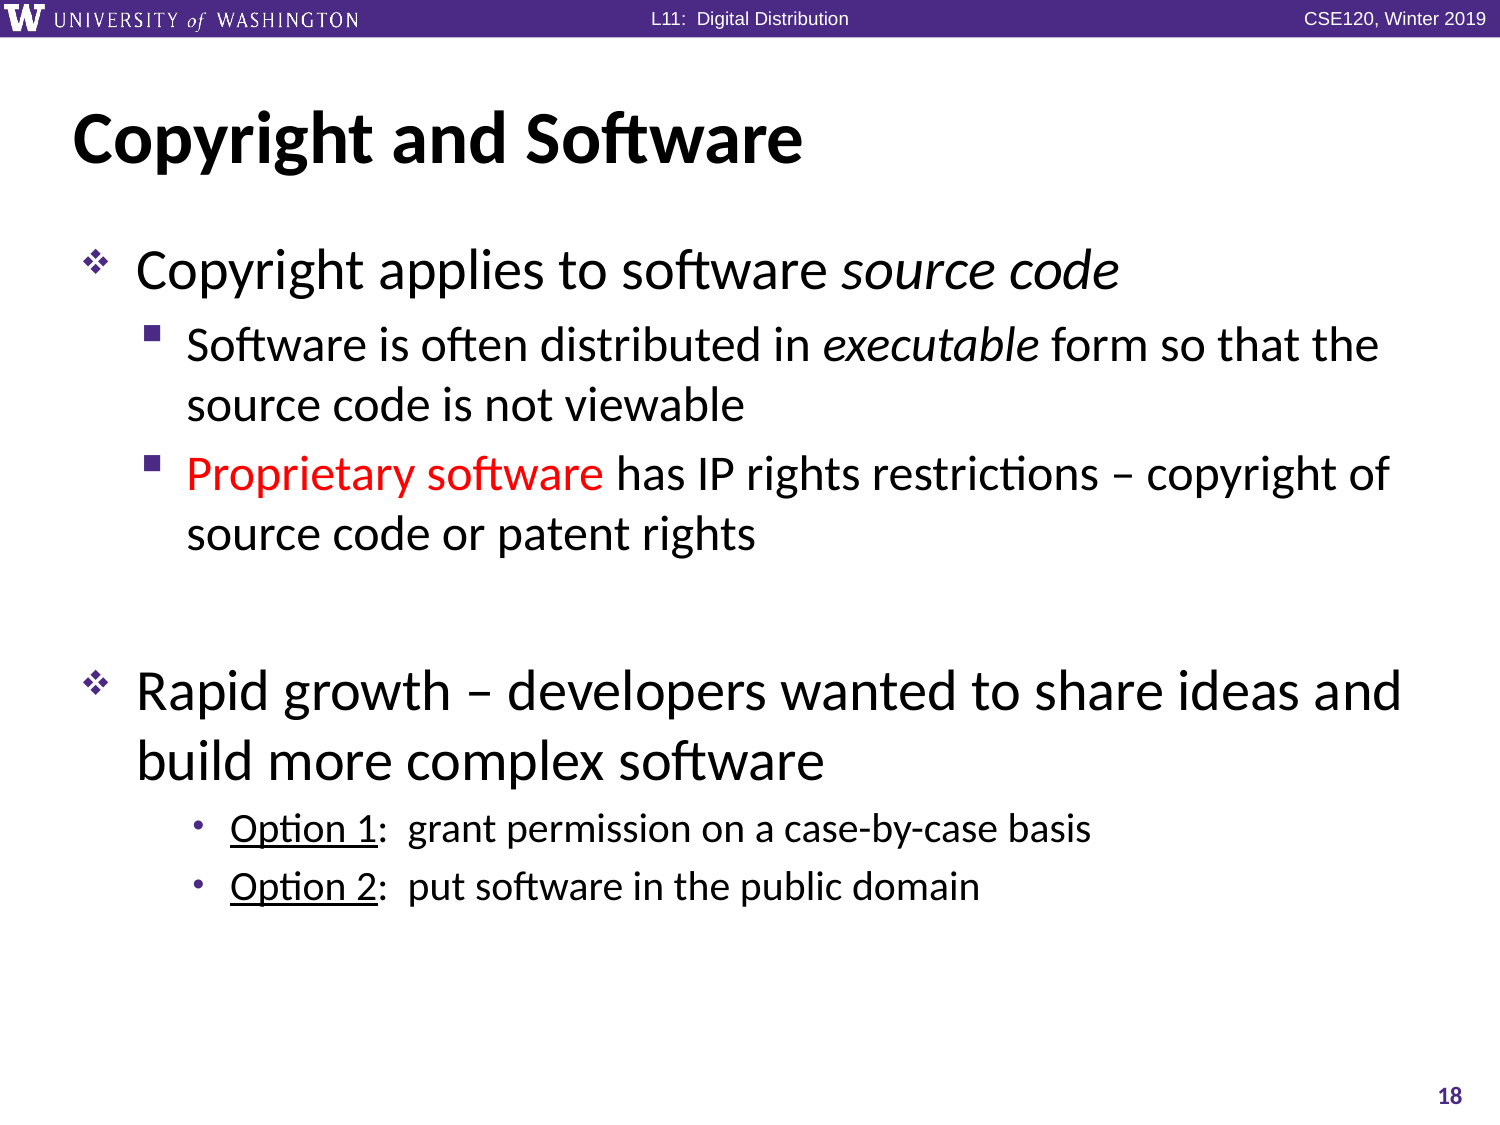

# Copyright and Software
Copyright applies to software source code
Software is often distributed in executable form so that the source code is not viewable
Proprietary software has IP rights restrictions – copyright of source code or patent rights

Rapid growth – developers wanted to share ideas and build more complex software
Option 1:  grant permission on a case-by-case basis
Option 2:  put software in the public domain
18